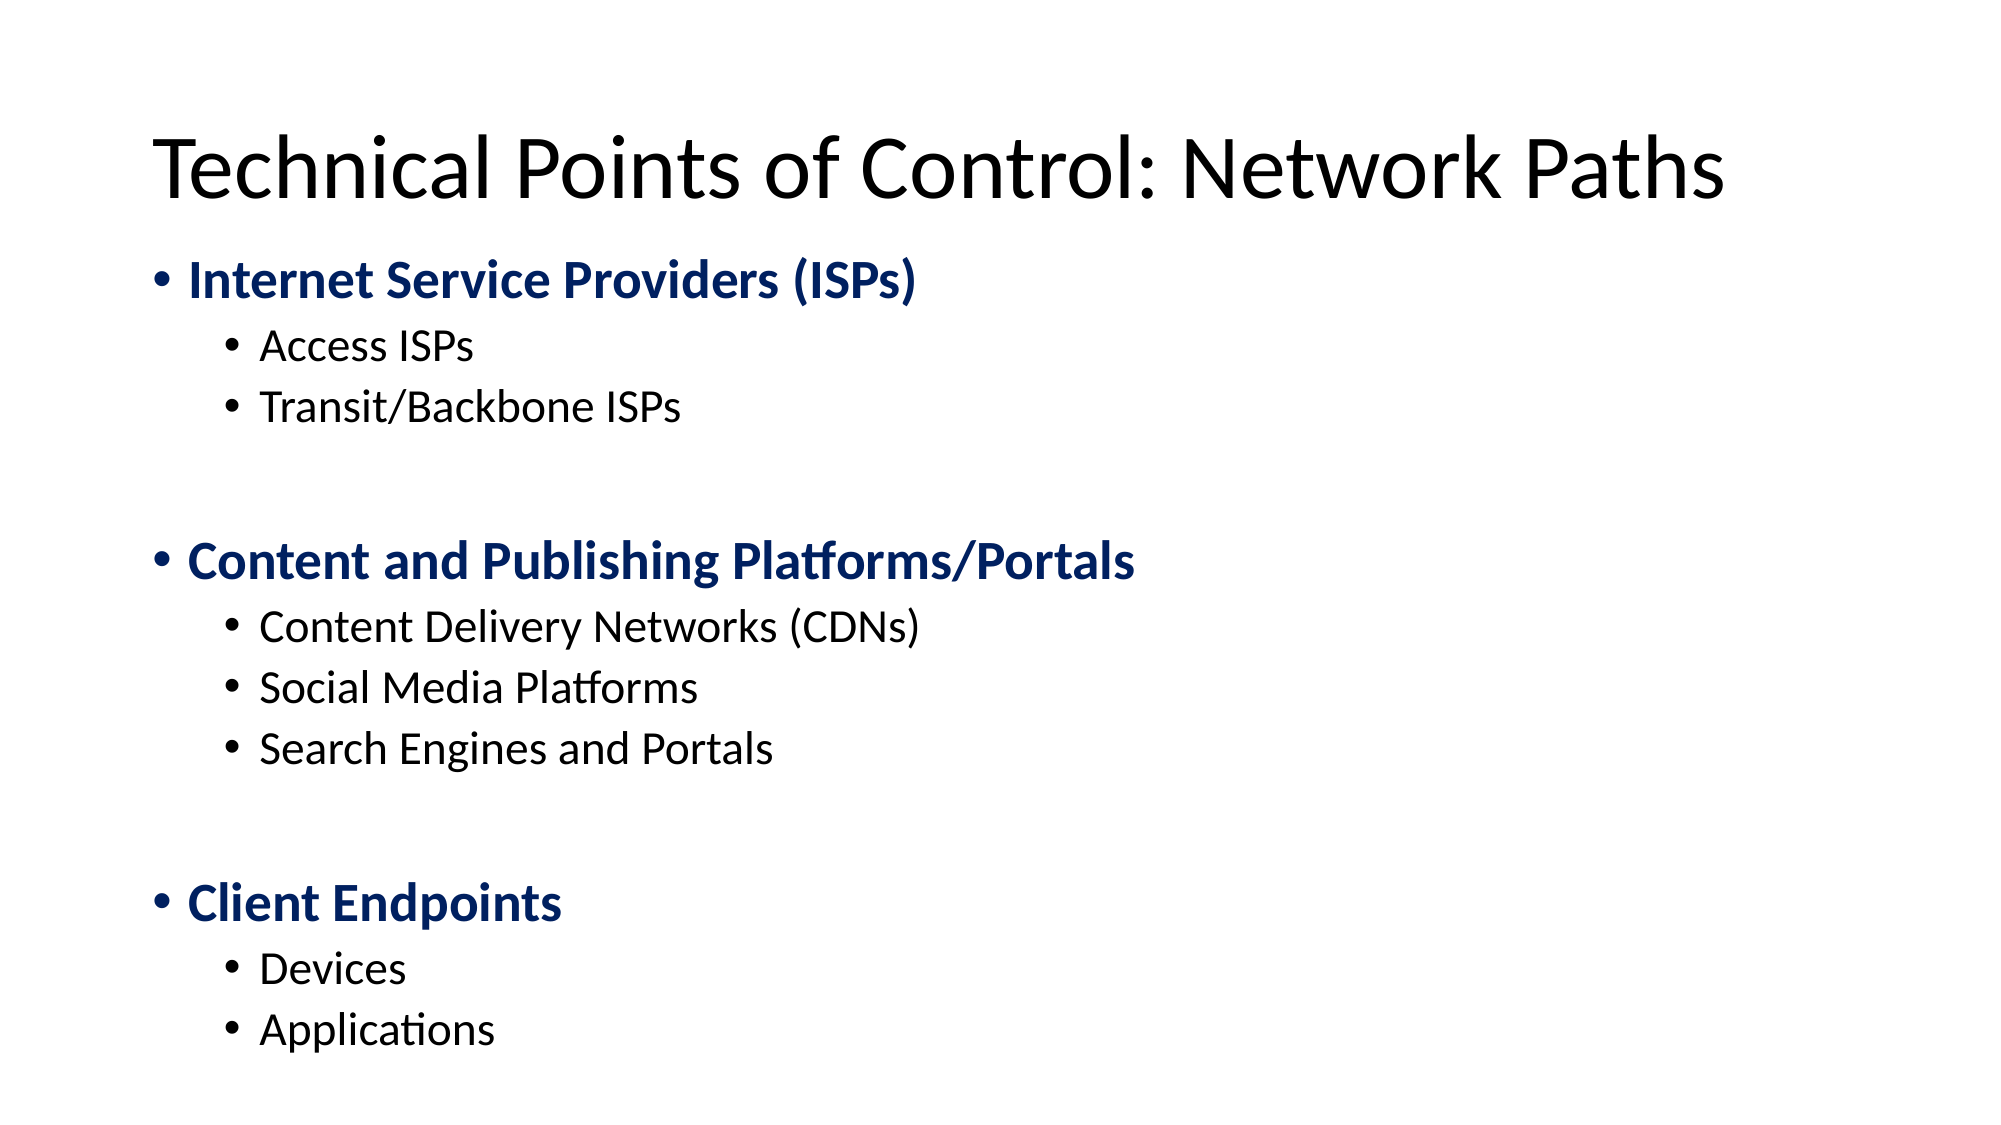

# Technical Points of Control: Network Paths
Internet Service Providers (ISPs)
Access ISPs
Transit/Backbone ISPs

Content and Publishing Platforms/Portals
Content Delivery Networks (CDNs)
Social Media Platforms
Search Engines and Portals

Client Endpoints
Devices
Applications